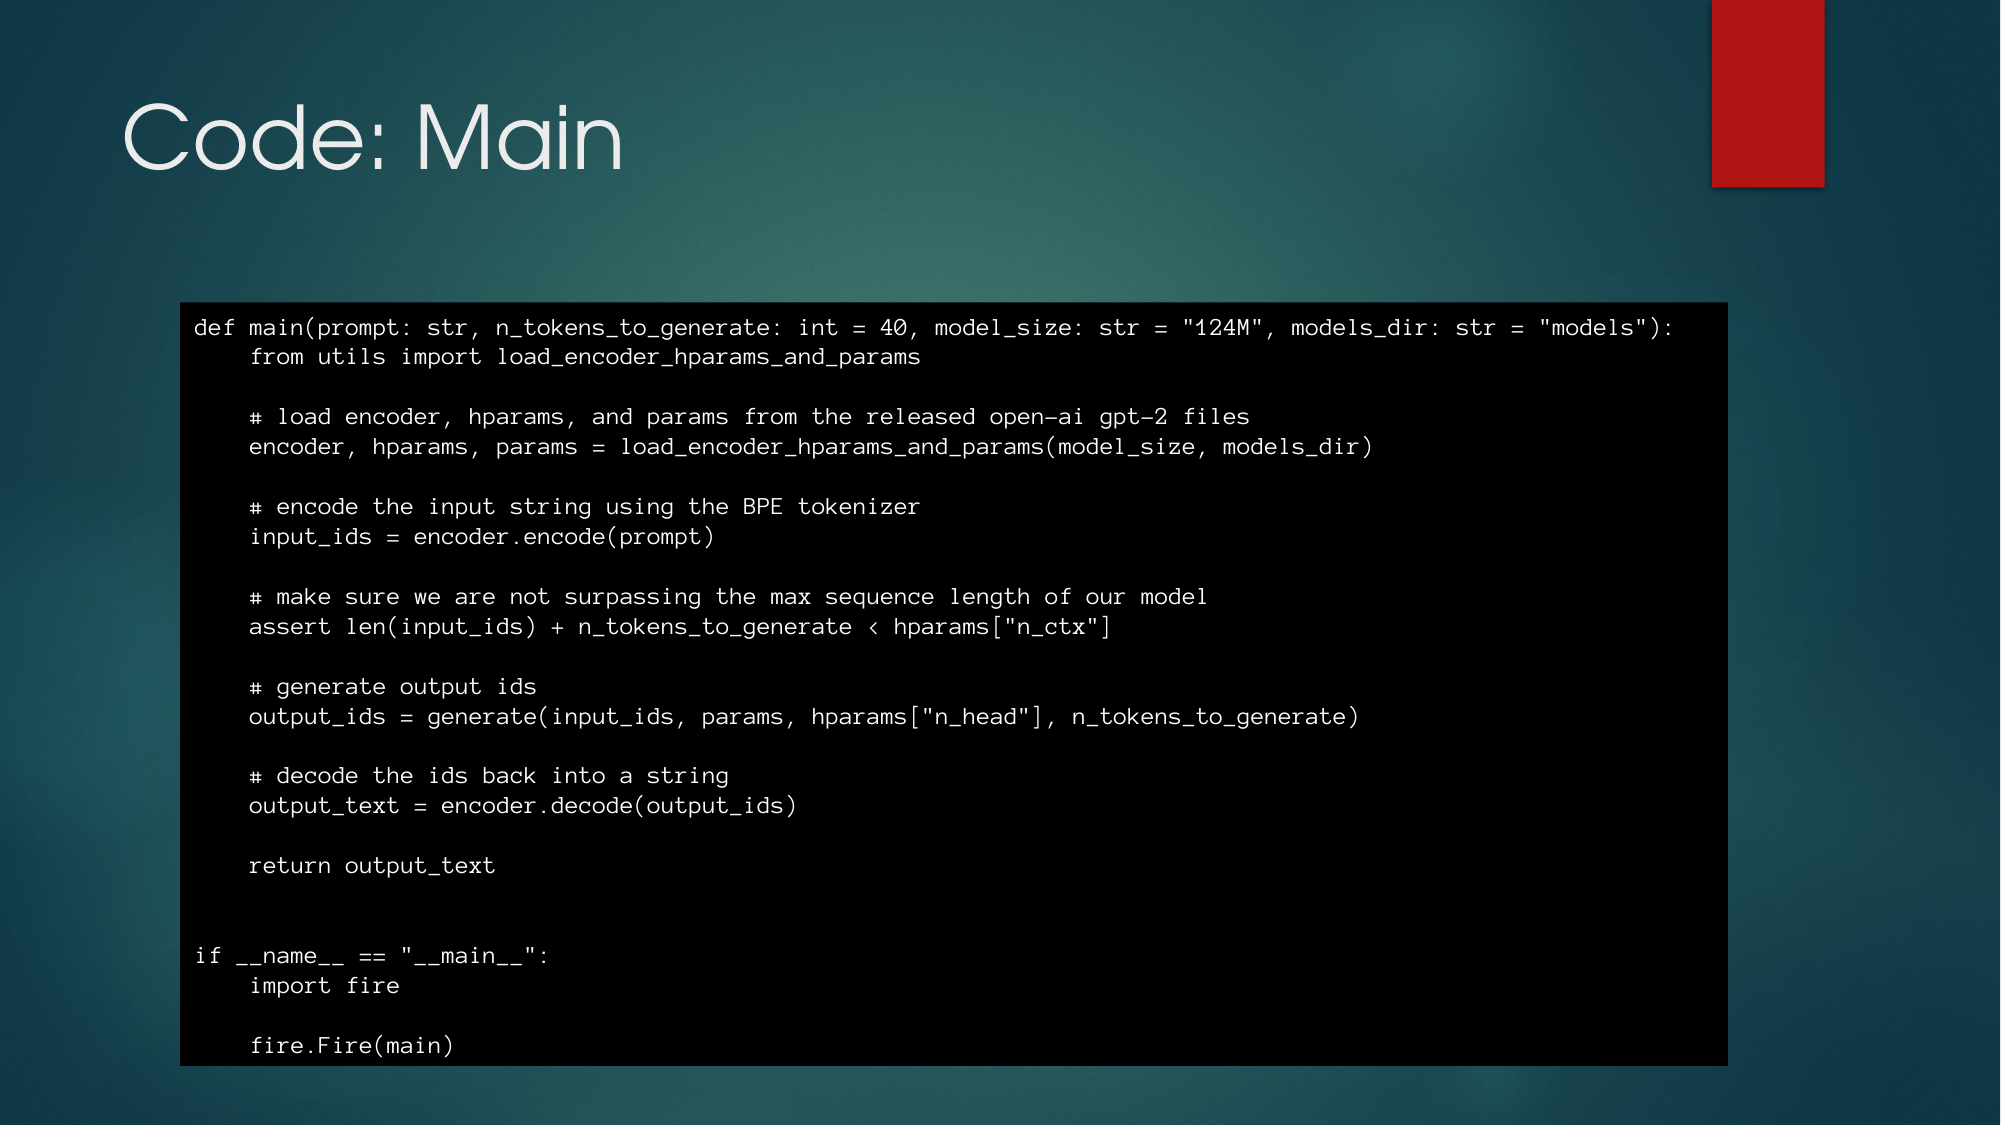

# Code: Main
def main(prompt: str, n_tokens_to_generate: int = 40, model_size: str = "124M", models_dir: str = "models"):
    from utils import load_encoder_hparams_and_params

    # load encoder, hparams, and params from the released open-ai gpt-2 files
    encoder, hparams, params = load_encoder_hparams_and_params(model_size, models_dir)

    # encode the input string using the BPE tokenizer
    input_ids = encoder.encode(prompt)

    # make sure we are not surpassing the max sequence length of our model
    assert len(input_ids) + n_tokens_to_generate < hparams["n_ctx"]

    # generate output ids
    output_ids = generate(input_ids, params, hparams["n_head"], n_tokens_to_generate)

    # decode the ids back into a string
    output_text = encoder.decode(output_ids)

    return output_text

if __name__ == "__main__":
    import fire

    fire.Fire(main)